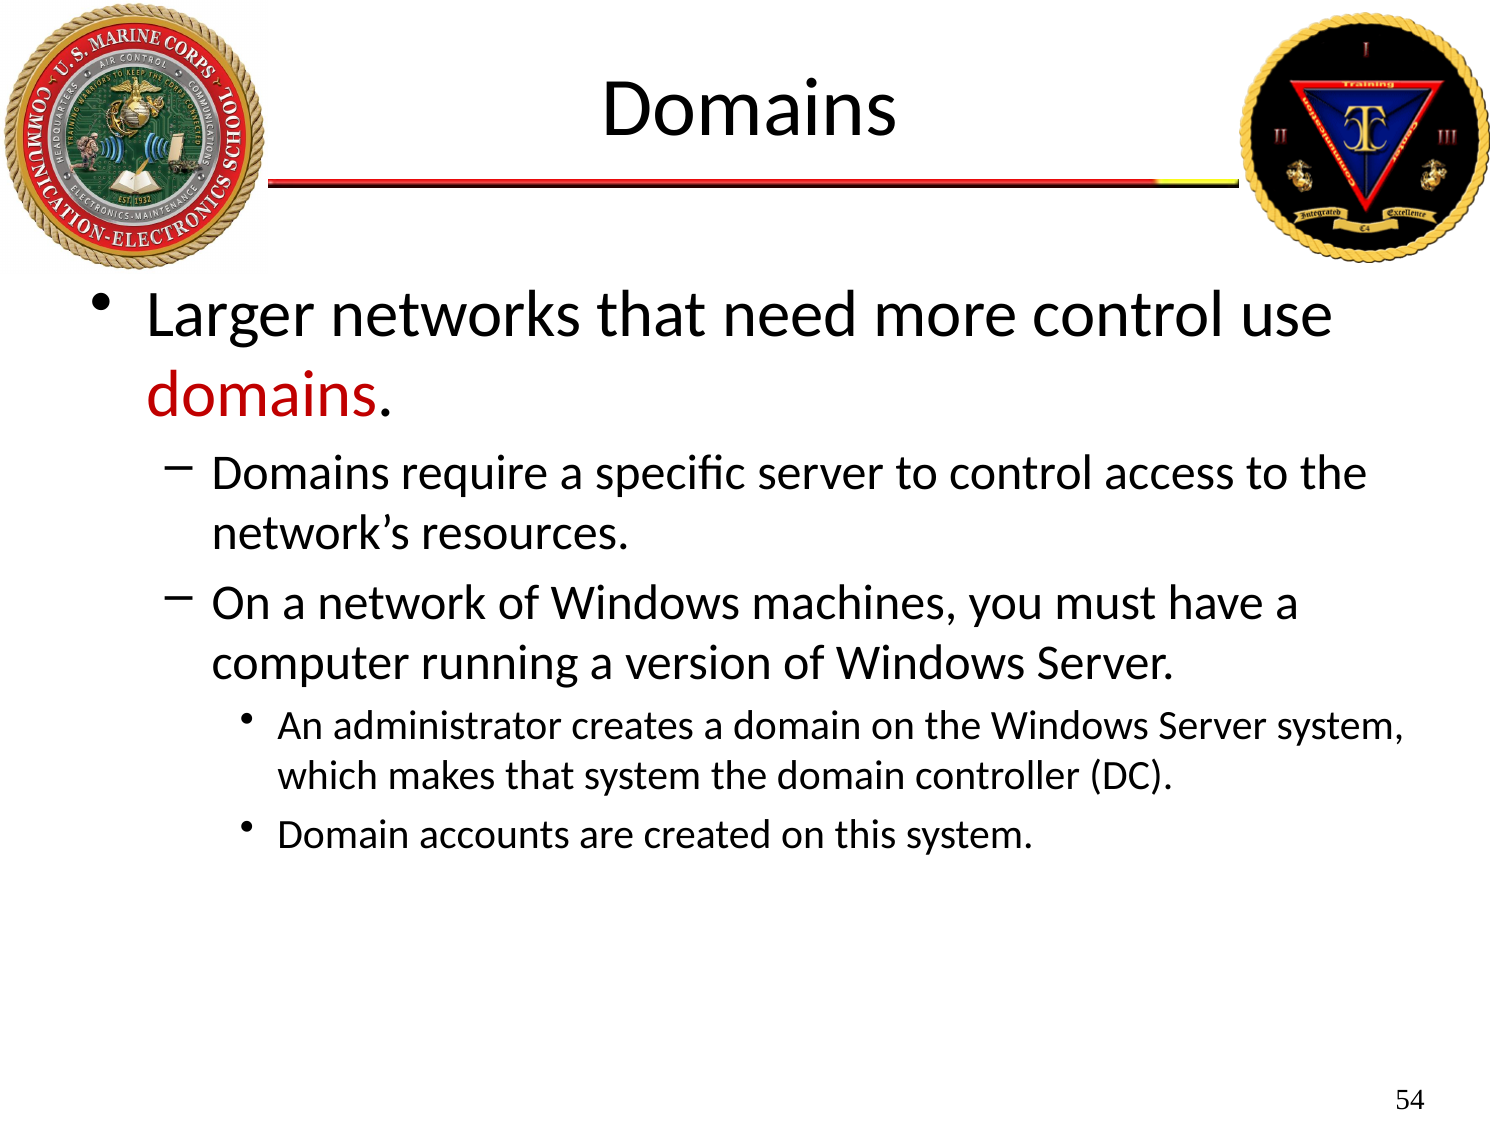

# Domains
Larger networks that need more control use domains.
Domains require a specific server to control access to the network’s resources.
On a network of Windows machines, you must have a computer running a version of Windows Server.
An administrator creates a domain on the Windows Server system, which makes that system the domain controller (DC).
Domain accounts are created on this system.